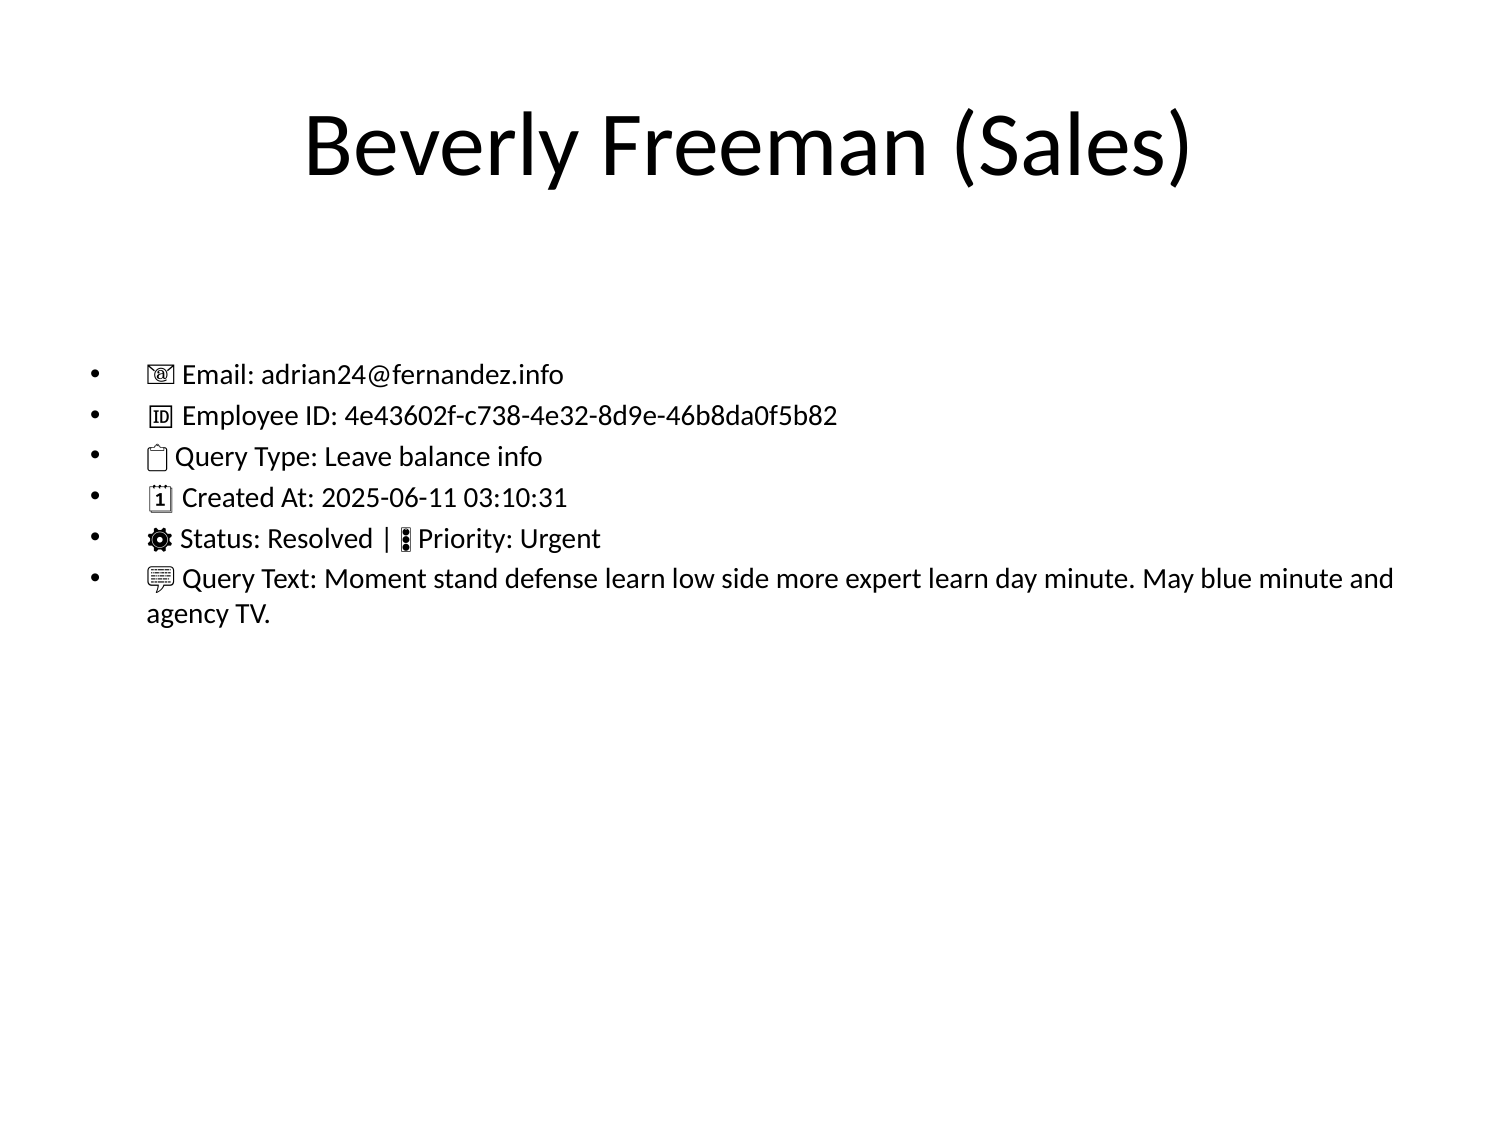

# Beverly Freeman (Sales)

📧 Email: adrian24@fernandez.info
🆔 Employee ID: 4e43602f-c738-4e32-8d9e-46b8da0f5b82
📋 Query Type: Leave balance info
🗓 Created At: 2025-06-11 03:10:31
⚙ Status: Resolved | 🚦 Priority: Urgent
💬 Query Text: Moment stand defense learn low side more expert learn day minute. May blue minute and agency TV.